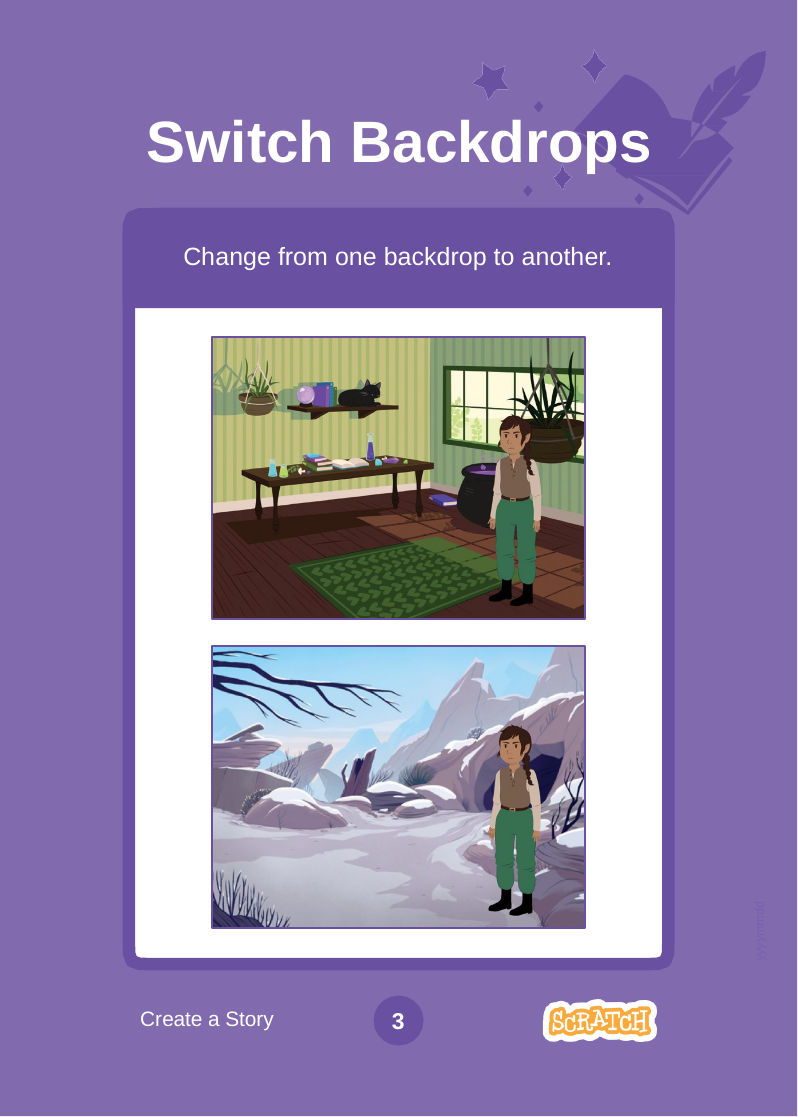

# Switch Backdrops

Change from one backdrop to another.

yyyymmdd

Create a Story
3